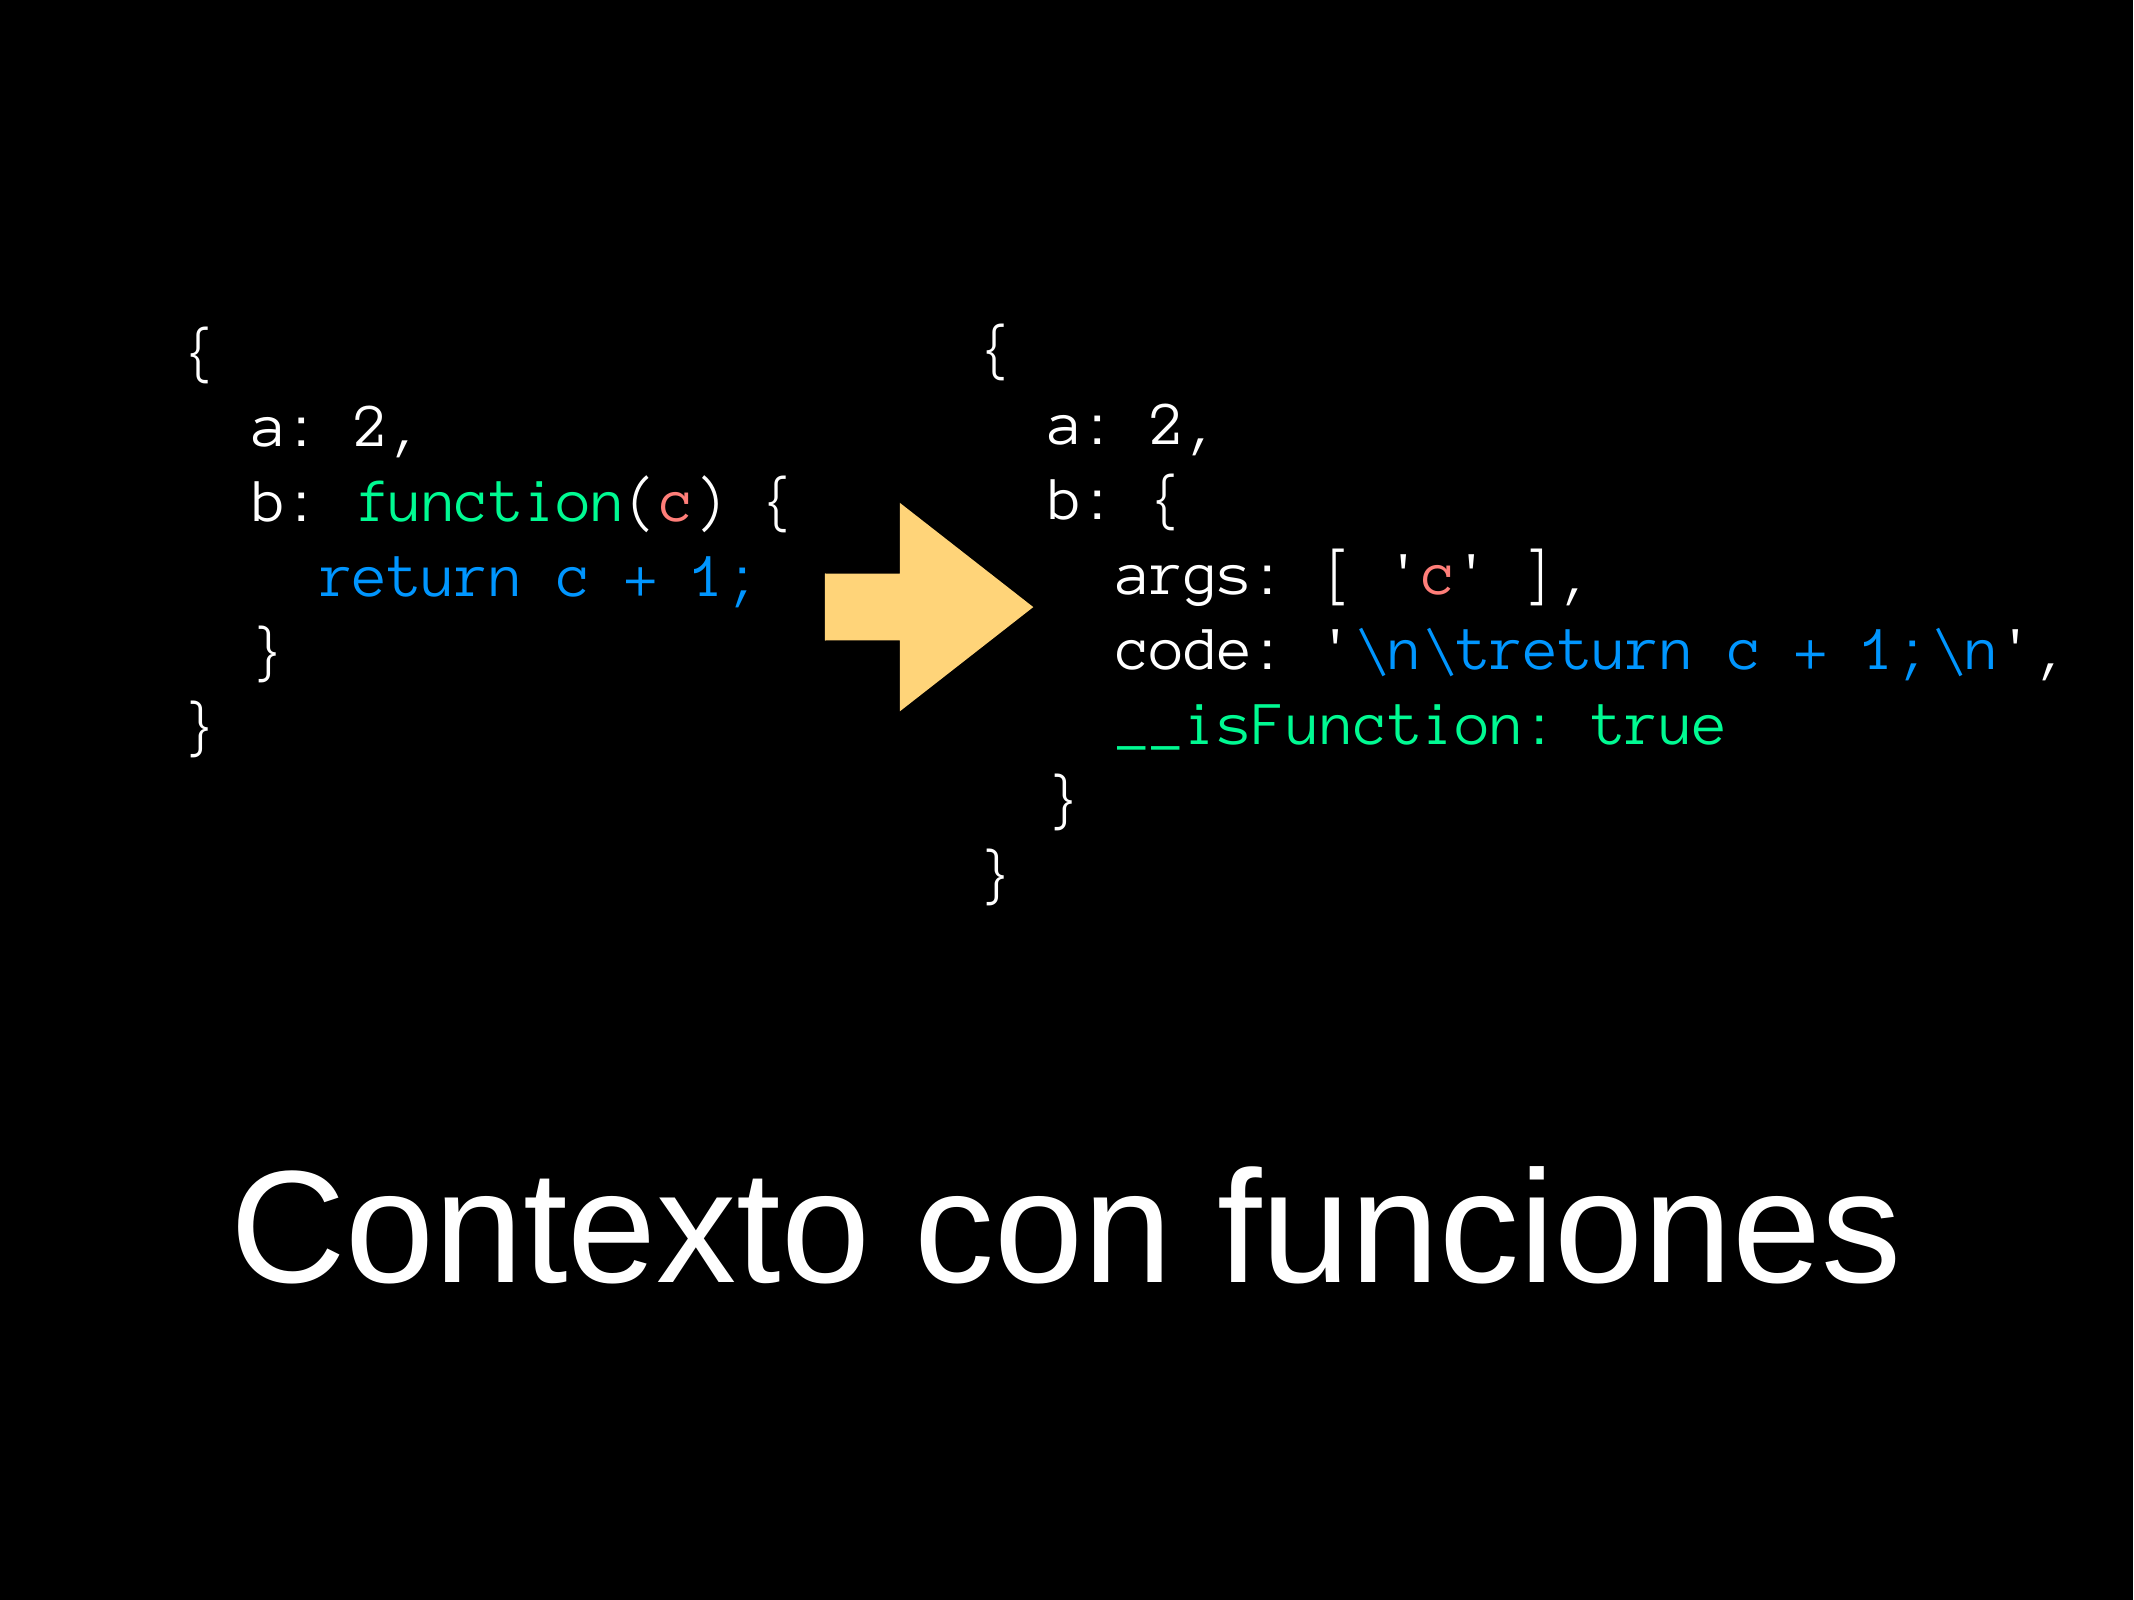

{
  a: 2,
  b: function(c) {
    return c + 1;
  }
}
{
  a: 2,
  b: {
    args: [ 'c' ],
    code: '\n\treturn c + 1;\n',
    __isFunction: true
  }
}

# Contexto con funciones